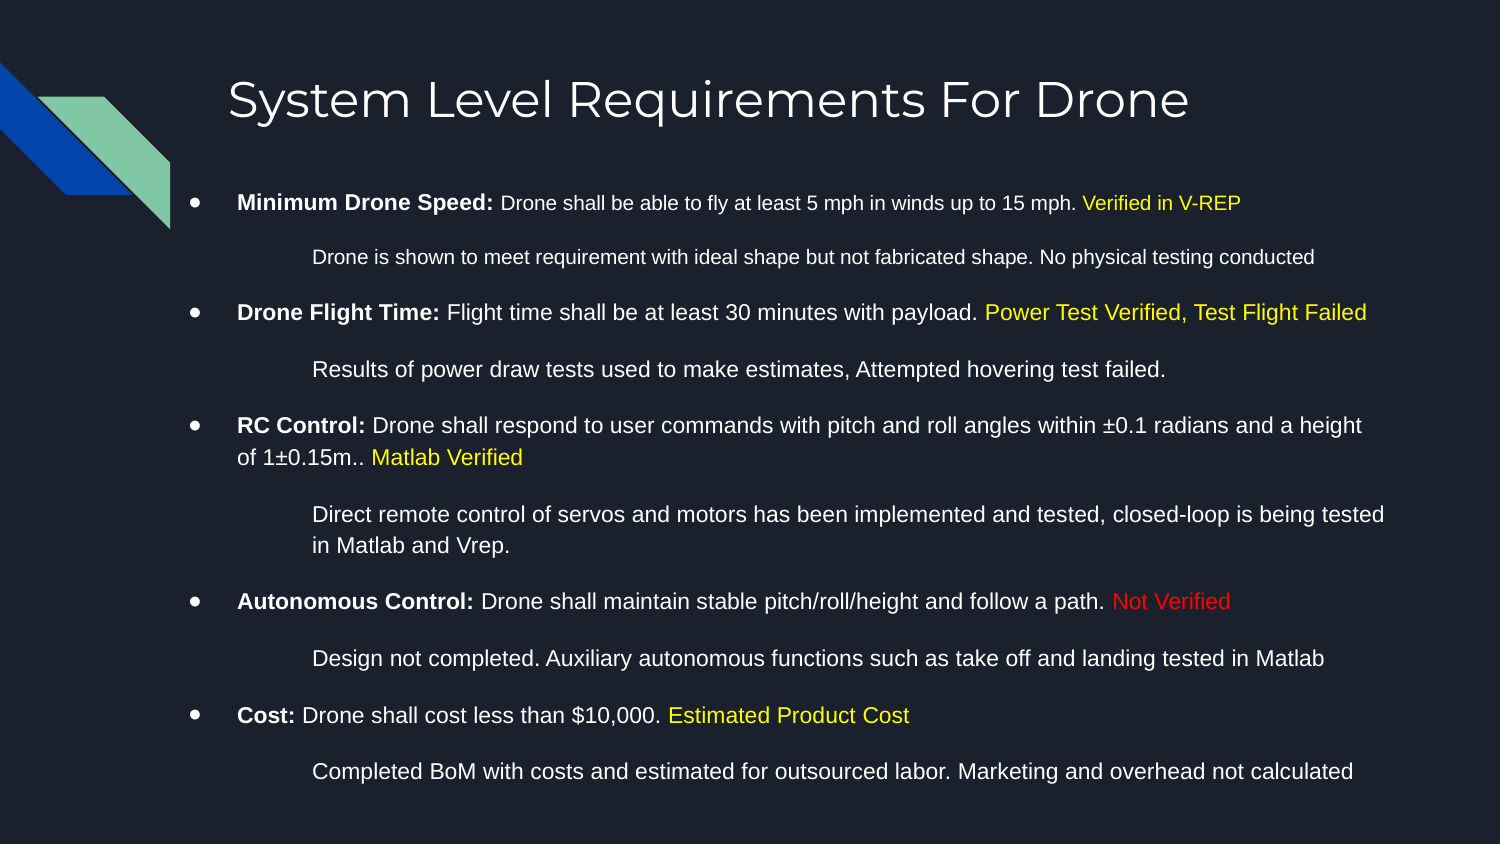

# System Level Requirements For Drone
Minimum Drone Speed: Drone shall be able to fly at least 5 mph in winds up to 15 mph. Verified in V-REP
Drone is shown to meet requirement with ideal shape but not fabricated shape. No physical testing conducted
Drone Flight Time: Flight time shall be at least 30 minutes with payload. Power Test Verified, Test Flight Failed
Results of power draw tests used to make estimates, Attempted hovering test failed.
RC Control: Drone shall respond to user commands with pitch and roll angles within ±0.1 radians and a height of 1±0.15m.. Matlab Verified
Direct remote control of servos and motors has been implemented and tested, closed-loop is being tested in Matlab and Vrep.
Autonomous Control: Drone shall maintain stable pitch/roll/height and follow a path. Not Verified
Design not completed. Auxiliary autonomous functions such as take off and landing tested in Matlab
Cost: Drone shall cost less than $10,000. Estimated Product Cost
Completed BoM with costs and estimated for outsourced labor. Marketing and overhead not calculated

More on next slide